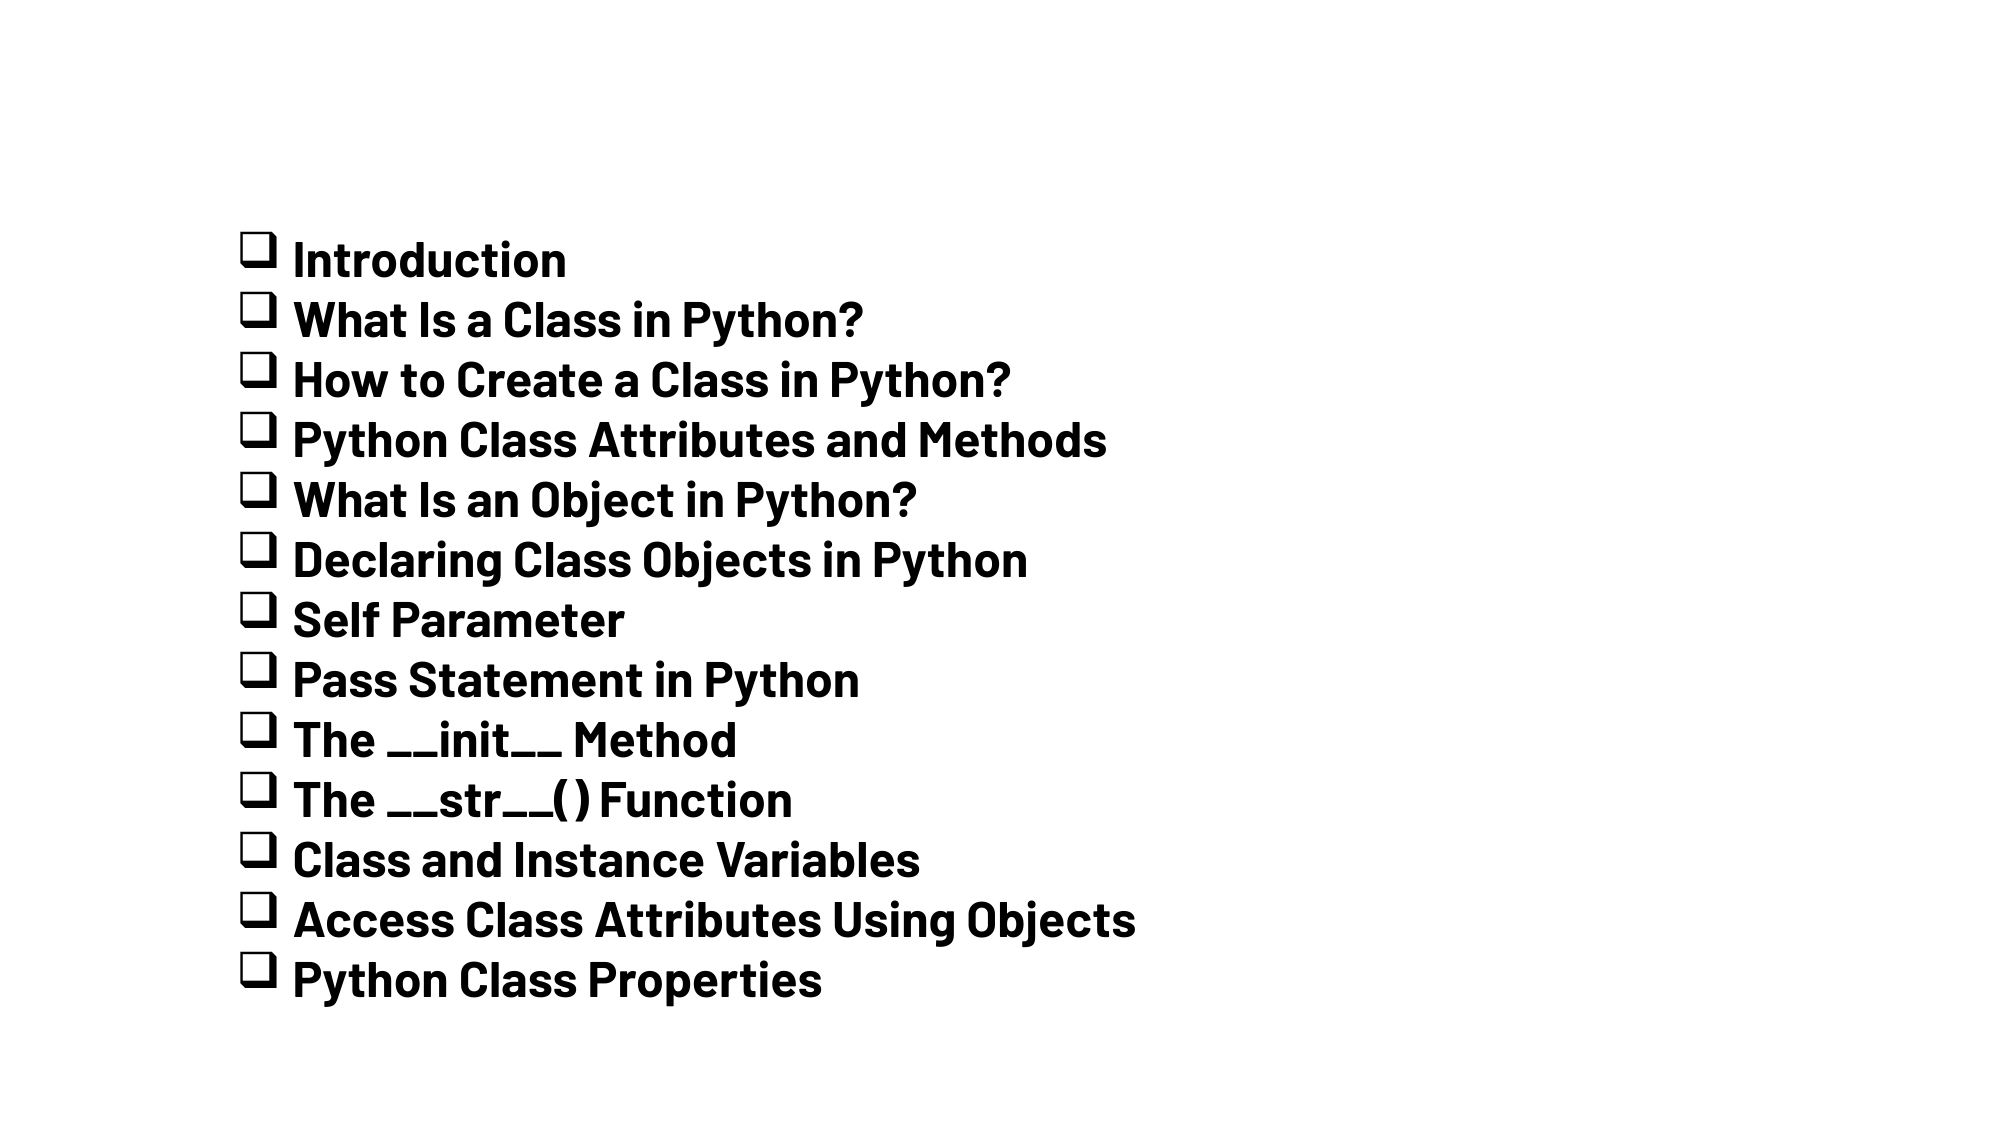

Introduction
What Is a Class in Python?
How to Create a Class in Python?
Python Class Attributes and Methods
What Is an Object in Python?
Declaring Class Objects in Python
Self Parameter
Pass Statement in Python
The __init__ Method
The __str__() Function
Class and Instance Variables
Access Class Attributes Using Objects
Python Class Properties